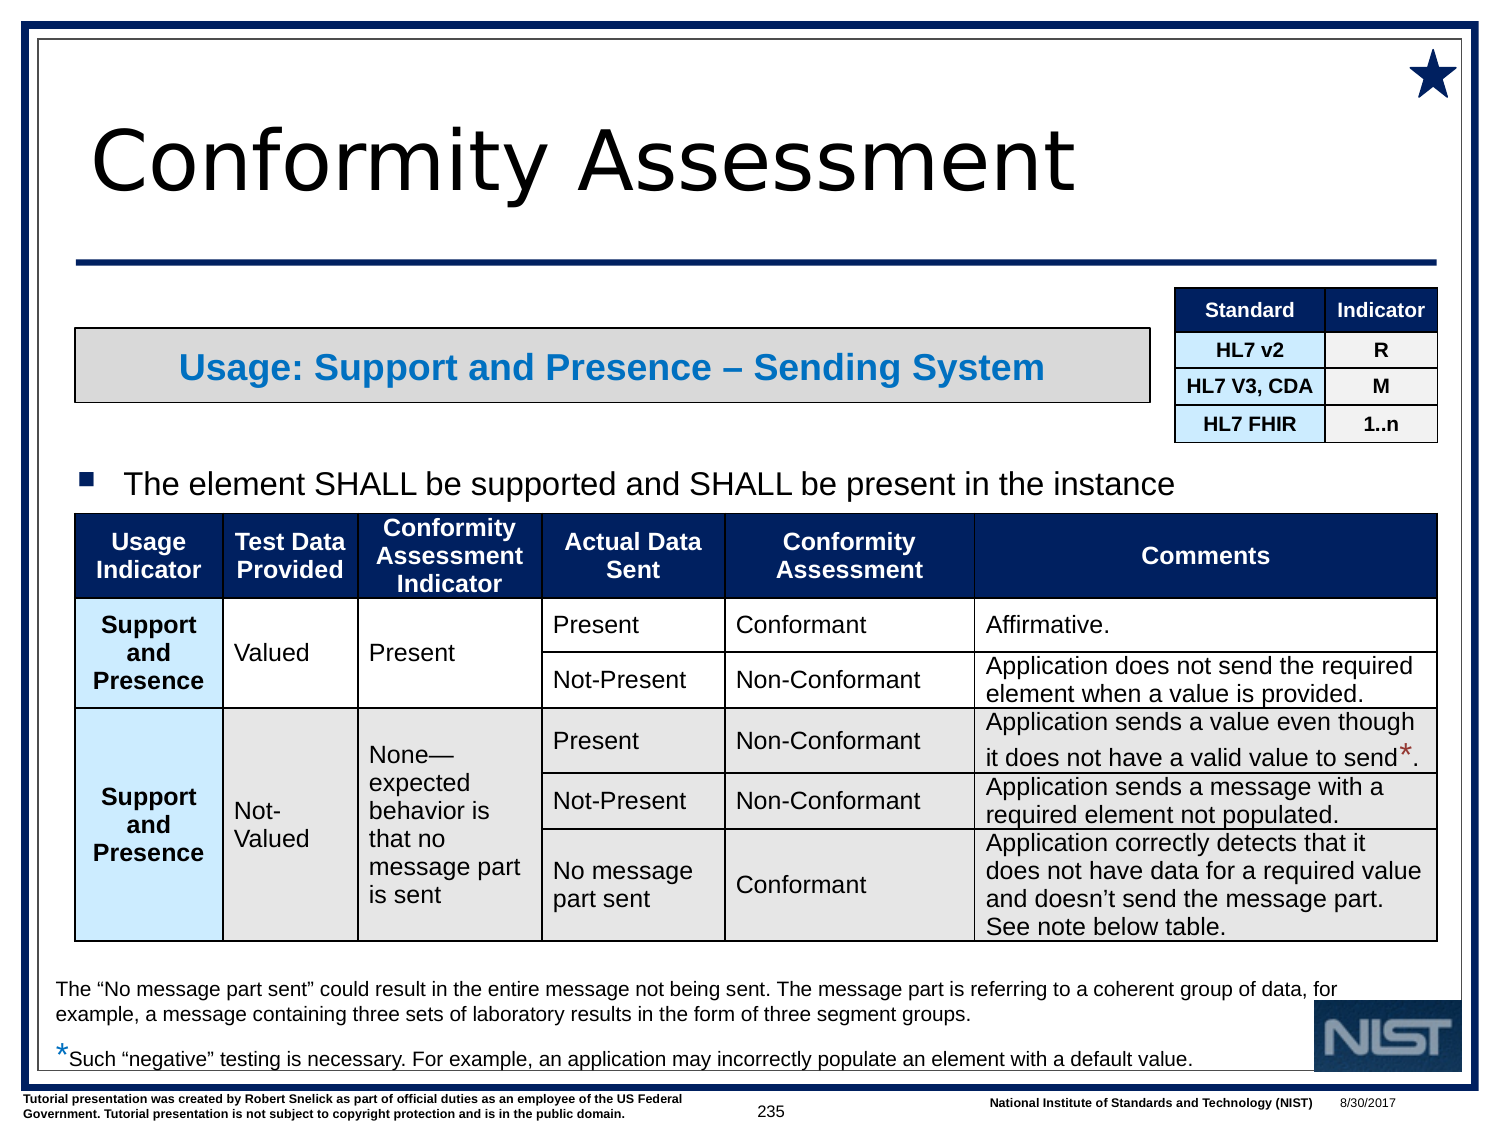

# Conformity Assessment
| Standard | Indicator |
| --- | --- |
| HL7 v2 | R |
| HL7 V3, CDA | M |
| HL7 FHIR | 1..n |
Usage: Support and Presence – Sending System
The element SHALL be supported and SHALL be present in the instance
| Usage Indi­cator | Test Data Provided | Conformity Assessment Indicator | Actual Data Sent | Conformity Assessment | Comments |
| --- | --- | --- | --- | --- | --- |
| Support and Presence | Valued | Present | Present | Conformant | Affirmative. |
|  |  |  | Not-Present | Non-Conformant | Application does not send the required element when a value is provided. |
| Support and Presence | Not-Valued | None—expected behavior is that no message part is sent | Present | Non-Conformant | Application sends a value even though it does not have a valid value to send\*. |
|  |  |  | Not-Present | Non-Conformant | Application sends a message with a required element not populated. |
|  |  |  | No message part sent | Conformant | Application correctly detects that it does not have data for a required value and doesn’t send the message part. See note below table. |
The “No message part sent” could result in the entire message not being sent. The message part is referring to a coherent group of data, for example, a message containing three sets of laboratory results in the form of three segment groups.
*Such “negative” testing is necessary. For example, an application may incorrectly populate an element with a default value.
235
8/30/2017